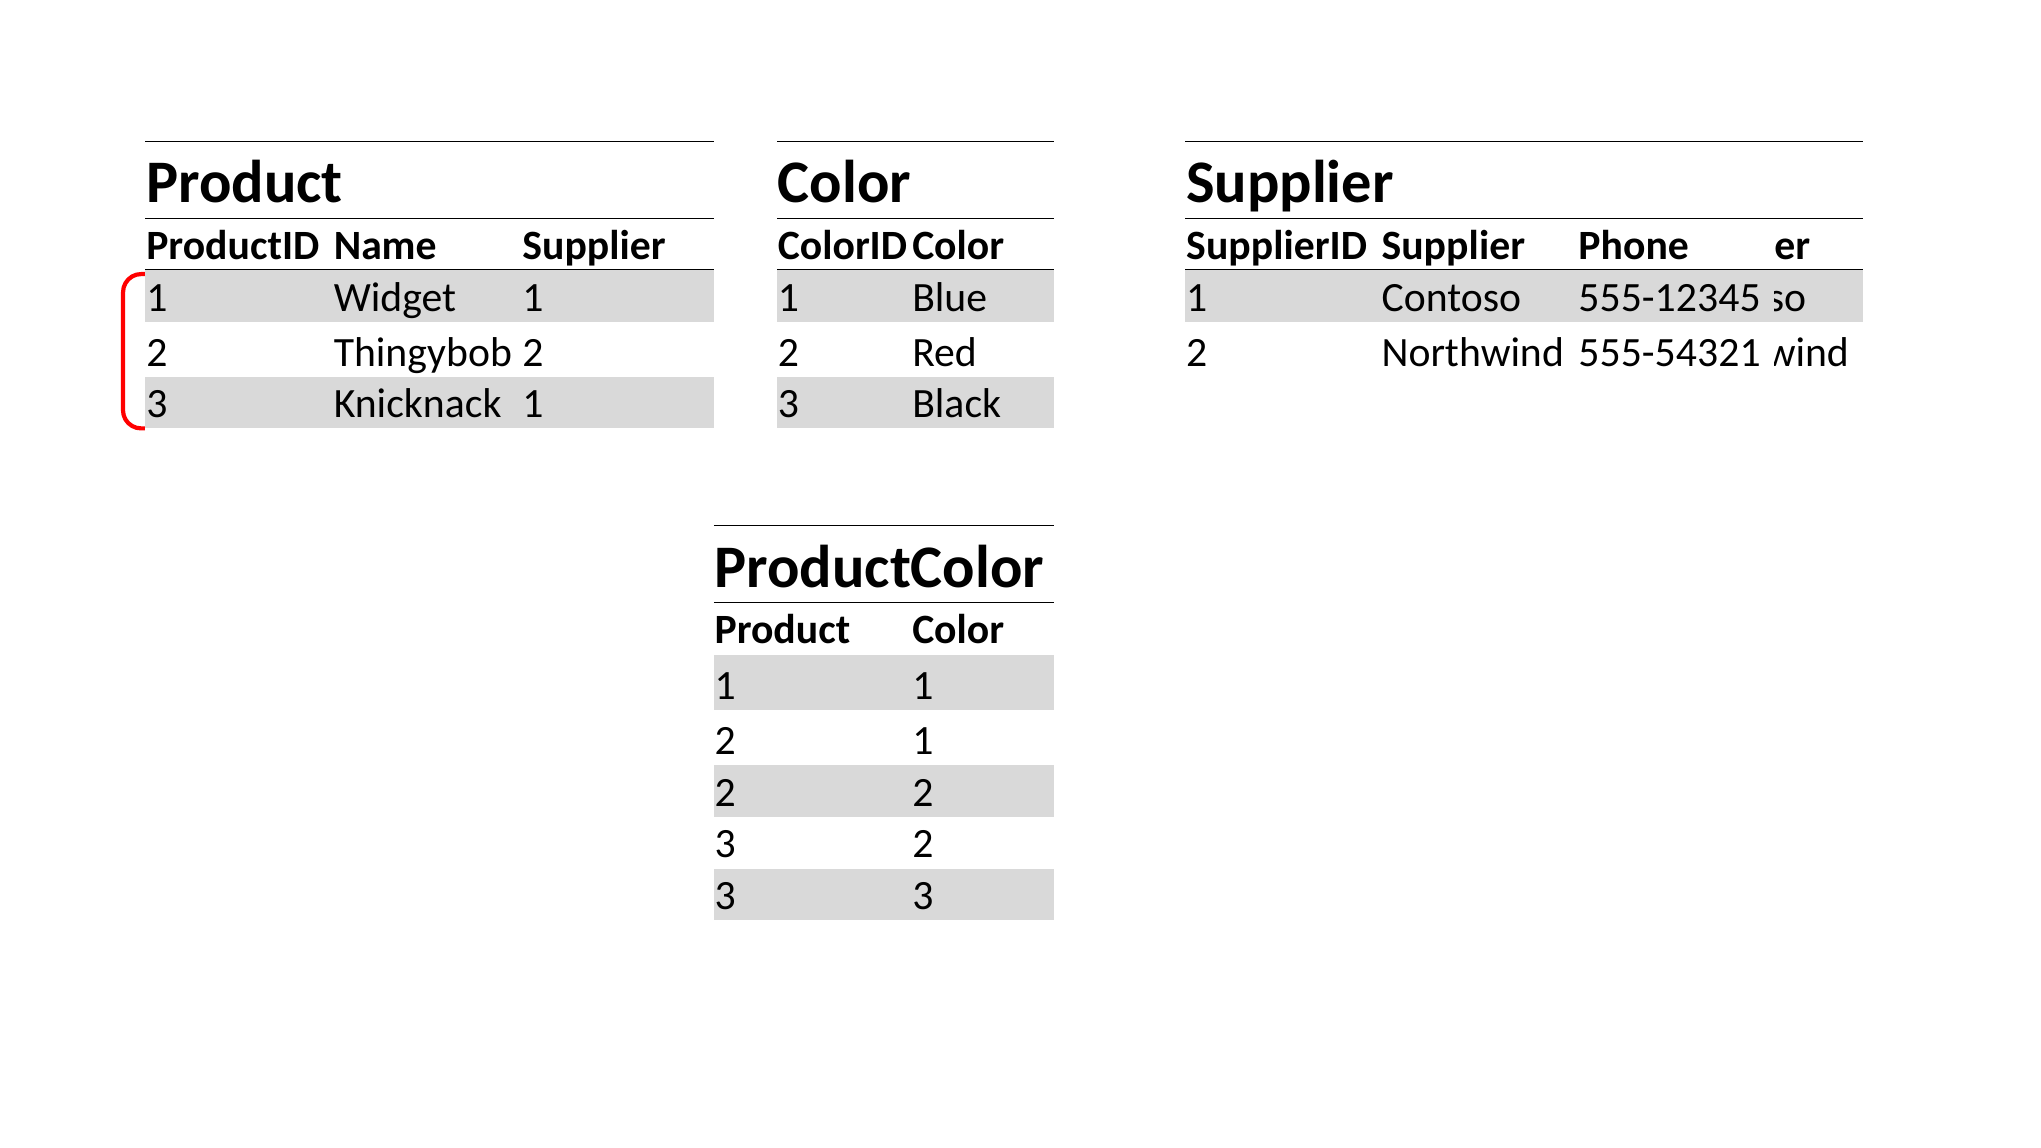

| Product |  |  |  |  | Color |  |  | Supplier |  |
| --- | --- | --- | --- | --- | --- | --- | --- | --- | --- |
| ProductID | Name | Phone | Supplier |  | ColorID | Color |  | SupplierID | Supplier |
| 1 | Widget | 555-12345 | 1 |  | 1 | Blue |  | 1 | Contoso |
| 2 | Thingybob | 555-54321 | 2 |  | 2 | Red |  | 2 | Northwind |
| 3 | Knicknack | 555-12345 | 1 |  | 3 | Black |  |  |  |
| Product |  |  |  |  | Color |  |  | Supplier |  |
| --- | --- | --- | --- | --- | --- | --- | --- | --- | --- |
| ProductID | Name | Phone | Supplier |  | ColorID | Color |  | SupplierID | Supplier |
| 1 | Widget | 555-12345 | 1 |  | 1 | Blue |  | 1 | Contoso |
| 2 | Thingybob | 555-54321 | 2 |  | 2 | Red |  | 2 | Northwind |
| 3 | Knicknack | 555-12345 | 1 |  | 3 | Black |  |  |  |
|  |  |  |  |  |  |  |  |  |  |
|  |  |  |  | ProductColor |  |  |  |  |  |
|  |  |  |  | Product |  | Color |  |  |  |
|  |  |  |  | 1 |  | 1 |  |  |  |
|  |  |  |  | 2 |  | 1 |  |  |  |
|  |  |  |  | 2 |  | 2 |  |  |  |
|  |  |  |  | 3 |  | 2 |  |  |  |
|  |  |  |  | 3 |  | 3 |  |  |  |
| Product |  |  |  | Color |  |  | Supplier |  |  |
| --- | --- | --- | --- | --- | --- | --- | --- | --- | --- |
| ProductID | Name | Supplier |  | ColorID | Color |  | SupplierID | Supplier | Phone |
| 1 | Widget | 1 |  | 1 | Blue |  | 1 | Contoso | 555-12345 |
| 2 | Thingybob | 2 |  | 2 | Red |  | 2 | Northwind | 555-54321 |
| 3 | Knicknack | 1 |  | 3 | Black |  |  |  |  |
|  |  |  |  |  |  |  |  |  |  |
|  |  |  | ProductColor |  |  |  |  |  |  |
|  |  |  | Product |  | Color |  |  |  |  |
|  |  |  | 1 |  | 1 |  |  |  |  |
|  |  |  | 2 |  | 1 |  |  |  |  |
|  |  |  | 2 |  | 2 |  |  |  |  |
|  |  |  | 3 |  | 2 |  |  |  |  |
|  |  |  | 3 |  | 3 |  |  |  |  |
| Product |  |  |  |  |  | Supplier |  |
| --- | --- | --- | --- | --- | --- | --- | --- |
| ProductID | Name | Color | Phone | Supplier |  | SupplierID | Supplier |
| 1 | Widget | Blue | 555-12345 | 1 |  | 1 | Contoso |
| 2 | Thingybob | Blue | 555-54321 | 2 |  | 2 | Northwind |
| 3 | Knicknack | Red | 555-12345 | 1 |  |  |  |
| 4 | Thingybob | Red | 555-54321 | 2 |  |  |  |
| 5 | Knicknack | Black | 555-12345 | 1 |  |  |  |

| Product |  |  |  |
| --- | --- | --- | --- |
| Name | Color | Supplier | Phone |
| Widget | Blue | Contoso | 555-12345 |
| Thingybob | Blue, Red | Northwind | 555-54321 |
| Knicknack | Red, Black | Contoso | 555-12345 |
| Product |  |  |  |
| --- | --- | --- | --- |
| Name | Color | Supplier | Phone |
| Widget | Blue | Contoso | 555-12345 |
| Thingybob | Blue | Northwind | 555-54321 |
| Knicknack | Red | Contoso | 555-12345 |
| Thingybob | Red | Northwind | 555-54321 |
| Knicknack | Black | Contoso | 555-12345 |